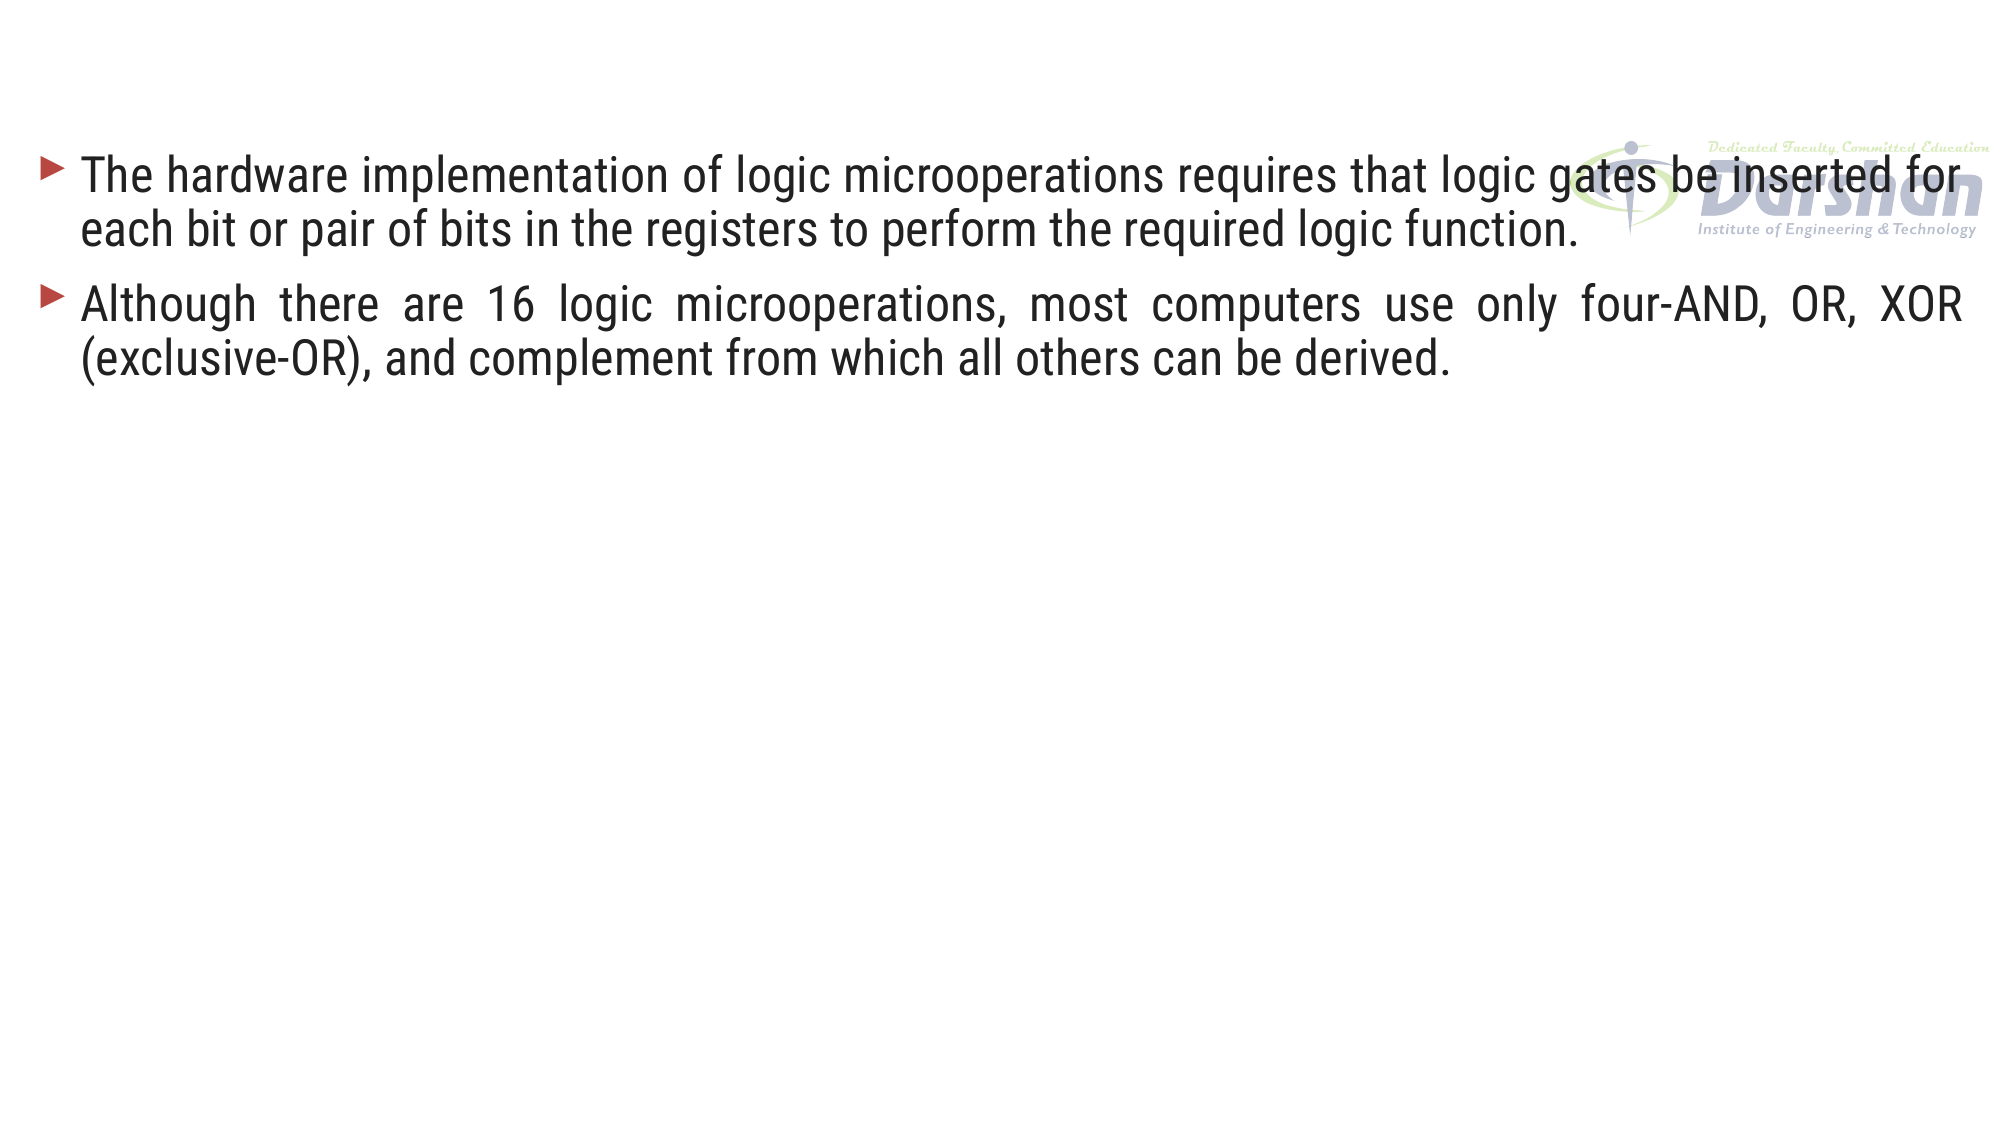

#
The hardware implementation of logic microoperations requires that logic gates be inserted for each bit or pair of bits in the registers to perform the required logic function.
Although there are 16 logic microoperations, most computers use only four-AND, OR, XOR (exclusive-OR), and complement from which all others can be derived.